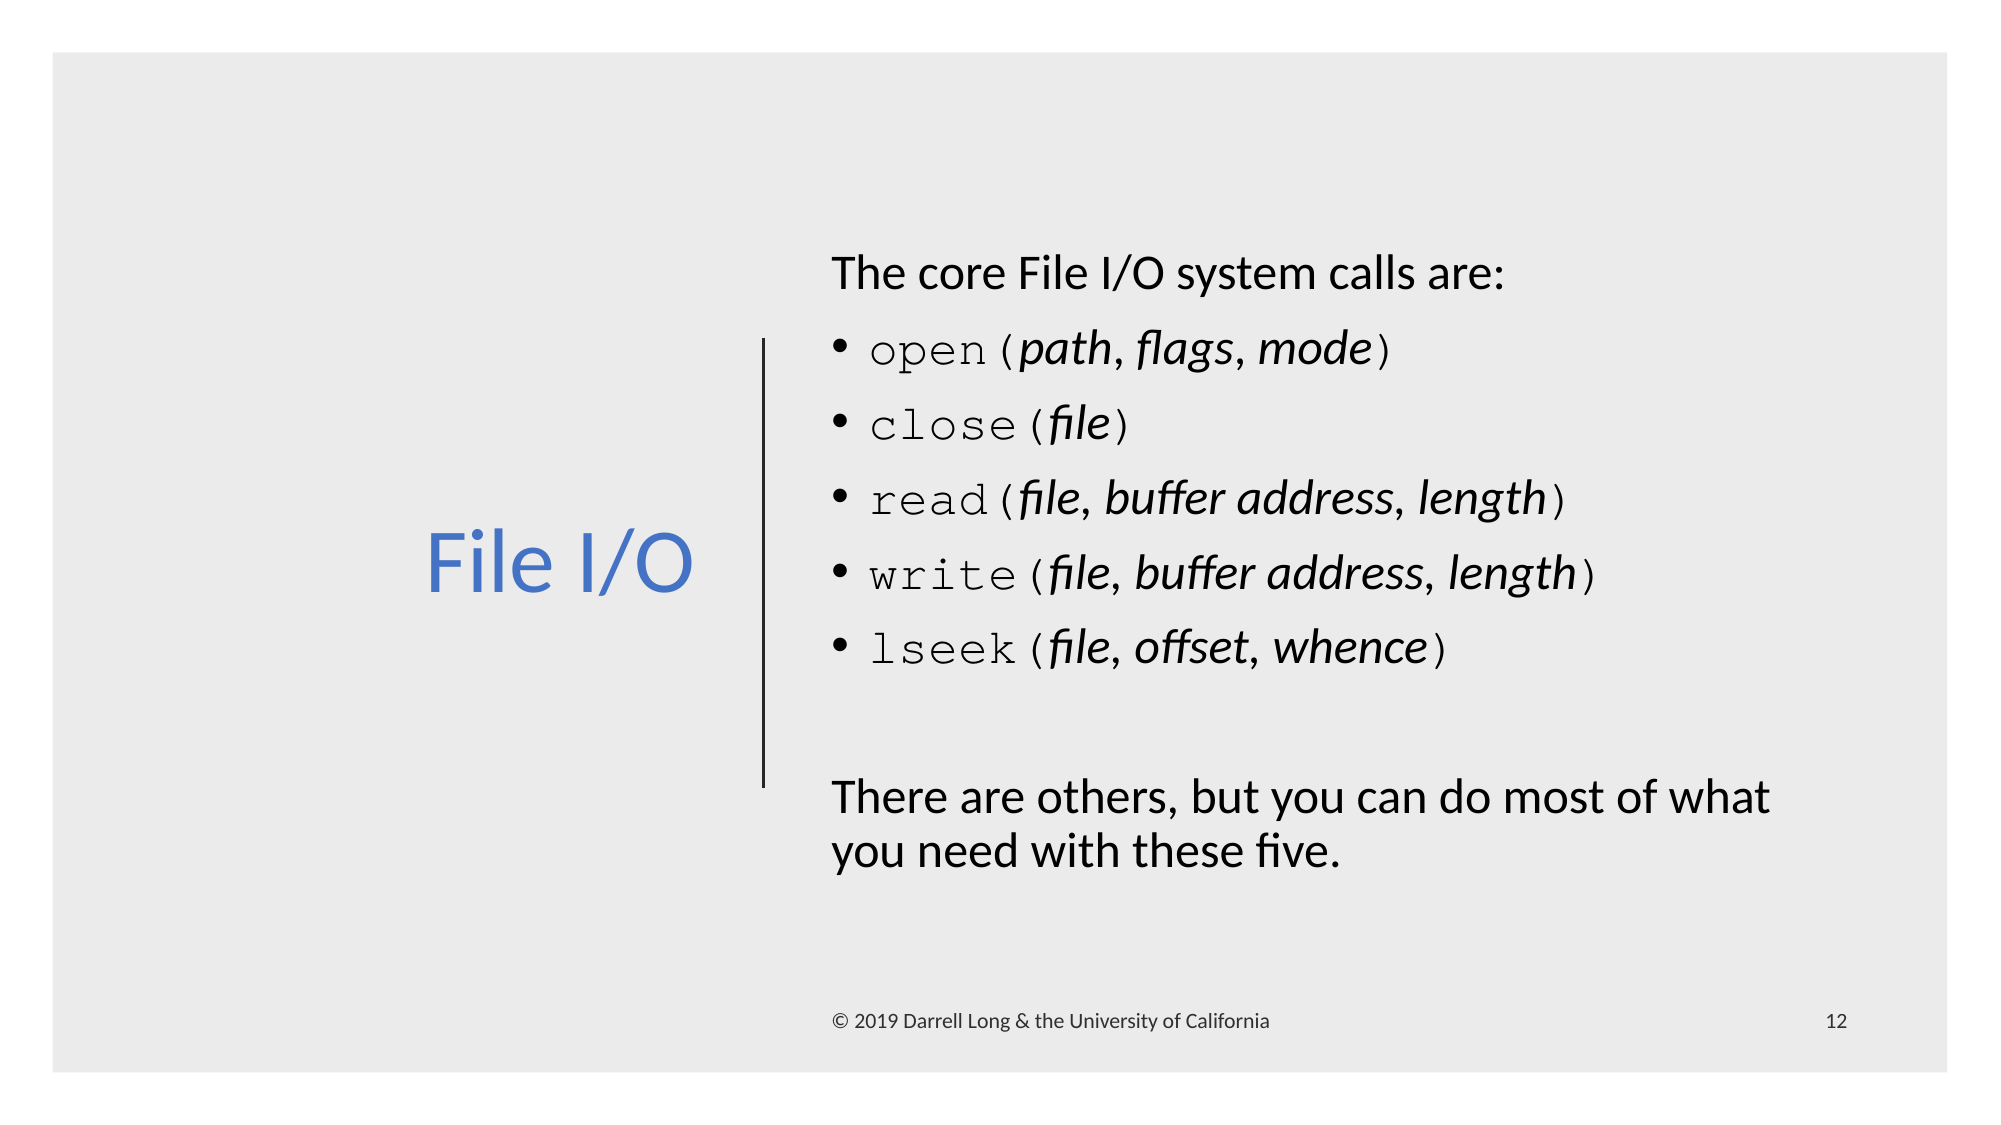

# File I/O
The core File I/O system calls are:
open(path, flags, mode)
close(file)
read(file, buffer address, length)
write(file, buffer address, length)
lseek(file, offset, whence)

There are others, but you can do most of what you need with these five.
© 2019 Darrell Long & the University of California
12